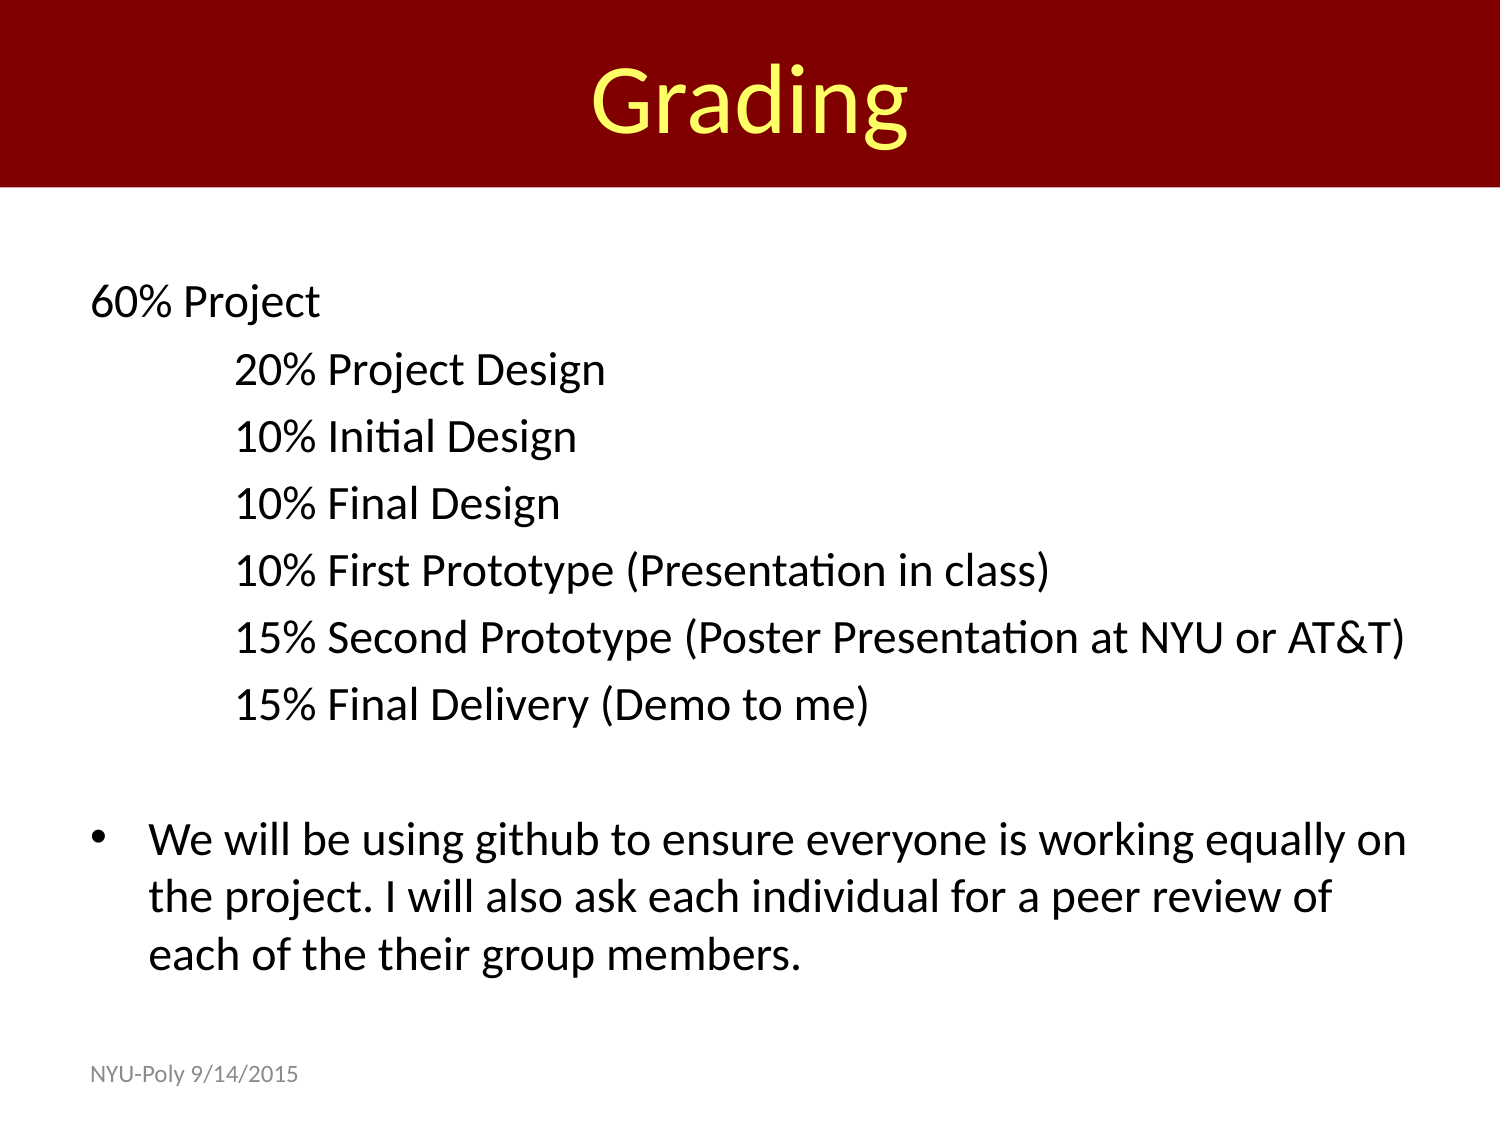

Grading
#
60% Project
	20% Project Design
		10% Initial Design
		10% Final Design
	10% First Prototype (Presentation in class)
	15% Second Prototype (Poster Presentation at NYU or AT&T)
	15% Final Delivery (Demo to me)

We will be using github to ensure everyone is working equally on the project. I will also ask each individual for a peer review of each of the their group members.
NYU-Poly 9/14/2015